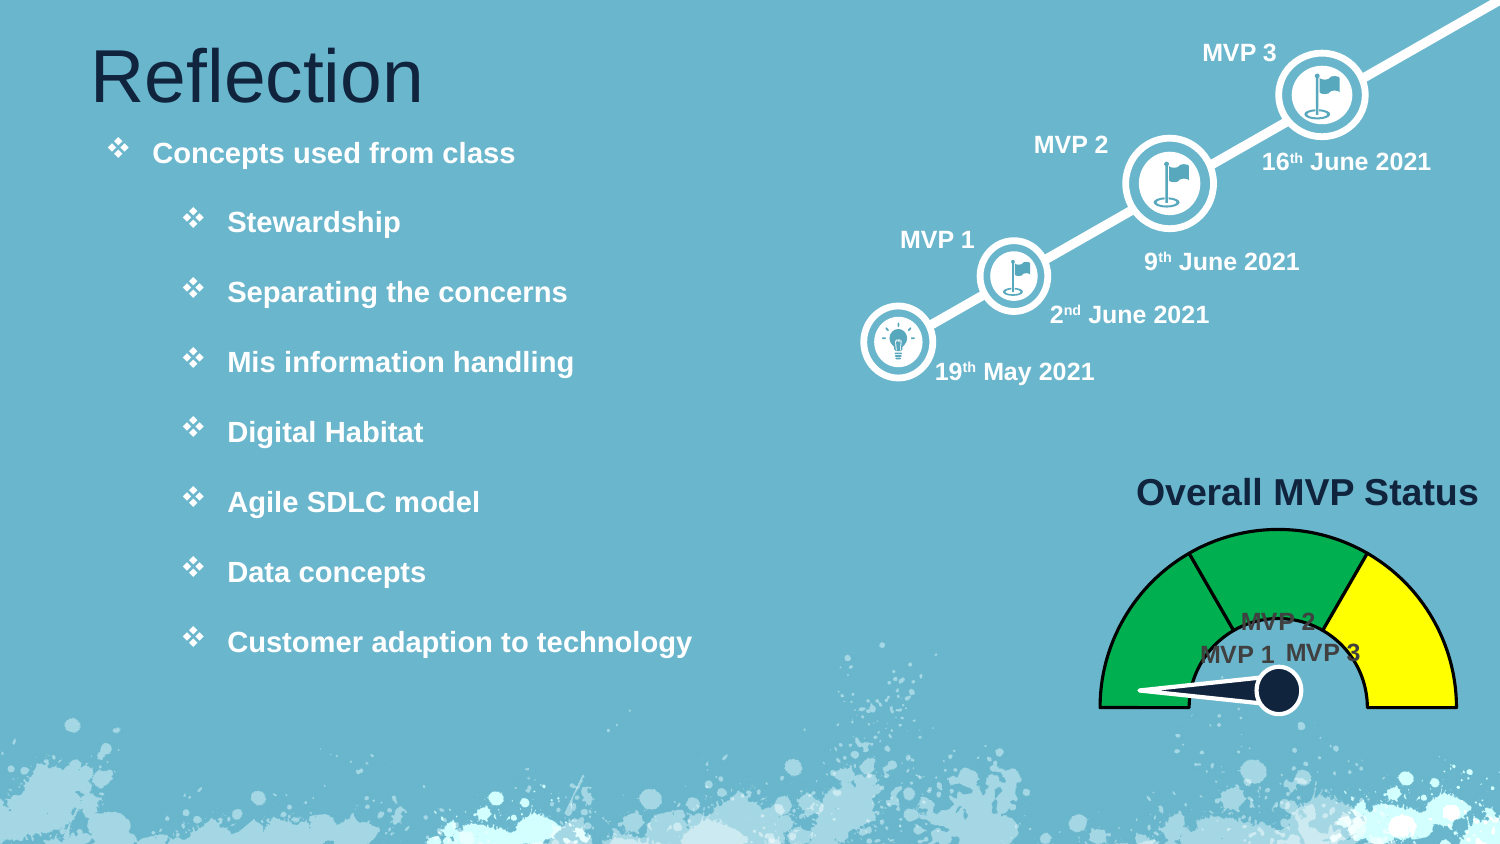

Reflection
MVP 3

MVP 2
Concepts used from class

Stewardship

Separating the concerns

Mis information handling

Digital Habitat

Agile SDLC model

Data concepts

Customer adaption to technology

16th June 2021

MVP 1
9th June 2021

2nd June 2021

19th May 2021

### Chart

| Category | Sales |
|---|---|
| 1st Qtr | 6.0 |
| 2nd Qtr | 2.0 |
| 3rd Qtr | 2.0 |
| 4th Qtr | 2.0 |
Overall MVP Status